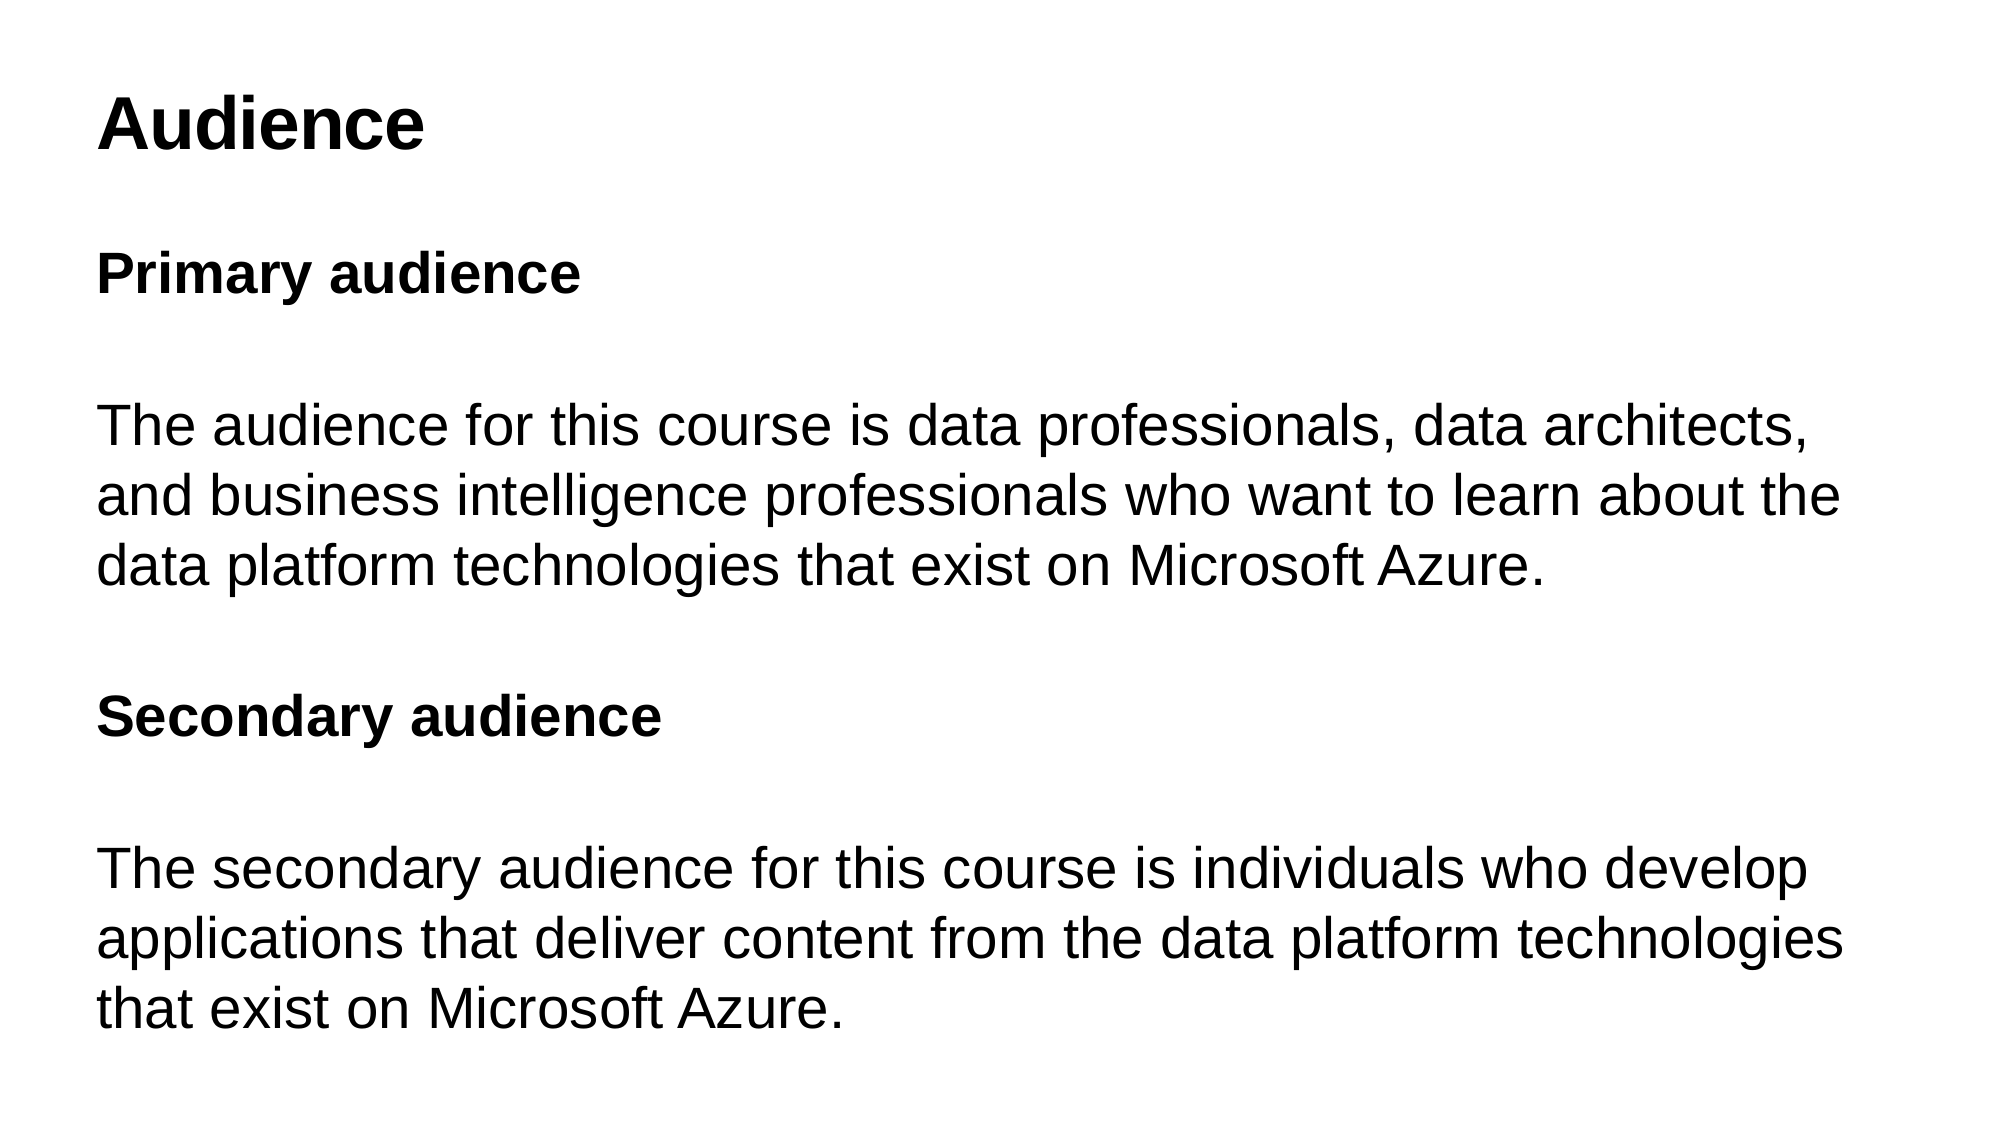

# Audience
Primary audience
The audience for this course is data professionals, data architects, and business intelligence professionals who want to learn about the data platform technologies that exist on Microsoft Azure.
Secondary audience
The secondary audience for this course is individuals who develop applications that deliver content from the data platform technologies that exist on Microsoft Azure.